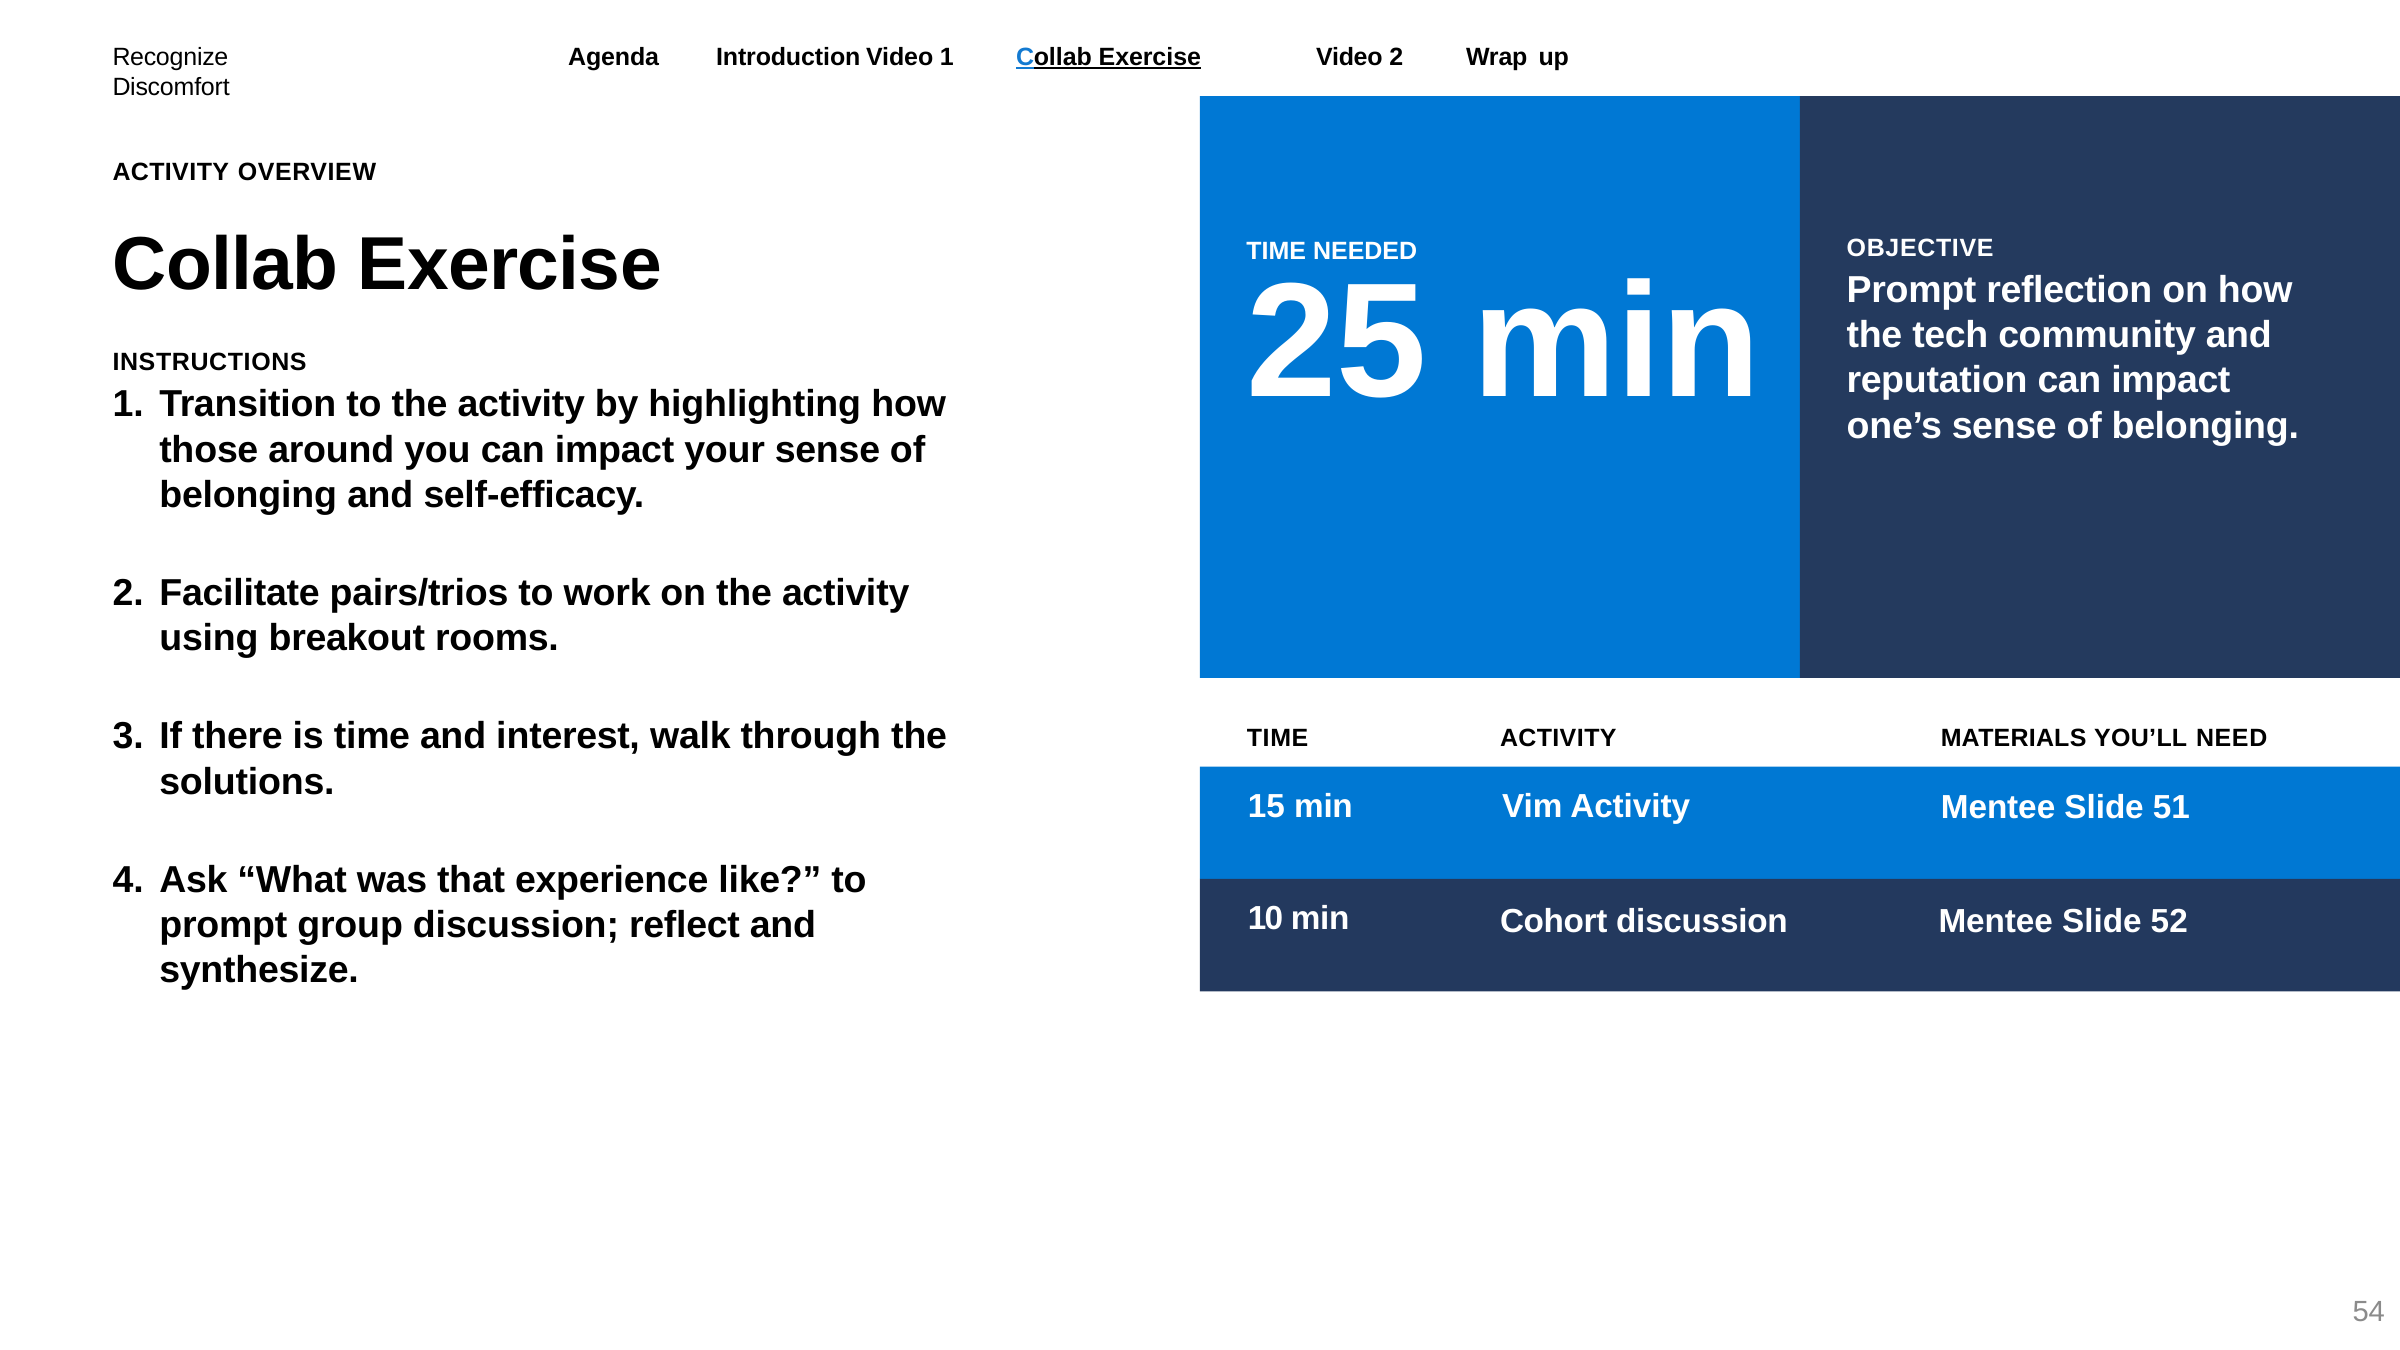

OBJECTIVE
Prompt reflection on how the tech community and reputation can impact one’s sense of belonging.
ACTIVITY OVERVIEW
Collab Exercise
INSTRUCTIONS
Transition to the activity by highlighting how those around you can impact your sense of belonging and self-efficacy.

Facilitate pairs/trios to work on the activity using breakout rooms.

If there is time and interest, walk through the solutions.

Ask “What was that experience like?” to prompt group discussion; reflect and synthesize.
25 min
TIME NEEDED

TIME
ACTIVITY
MATERIALS YOU’LL NEED

15 min
Mentee Slide 51
Vim Activity

10 min
Mentee Slide 52
Cohort discussion
54